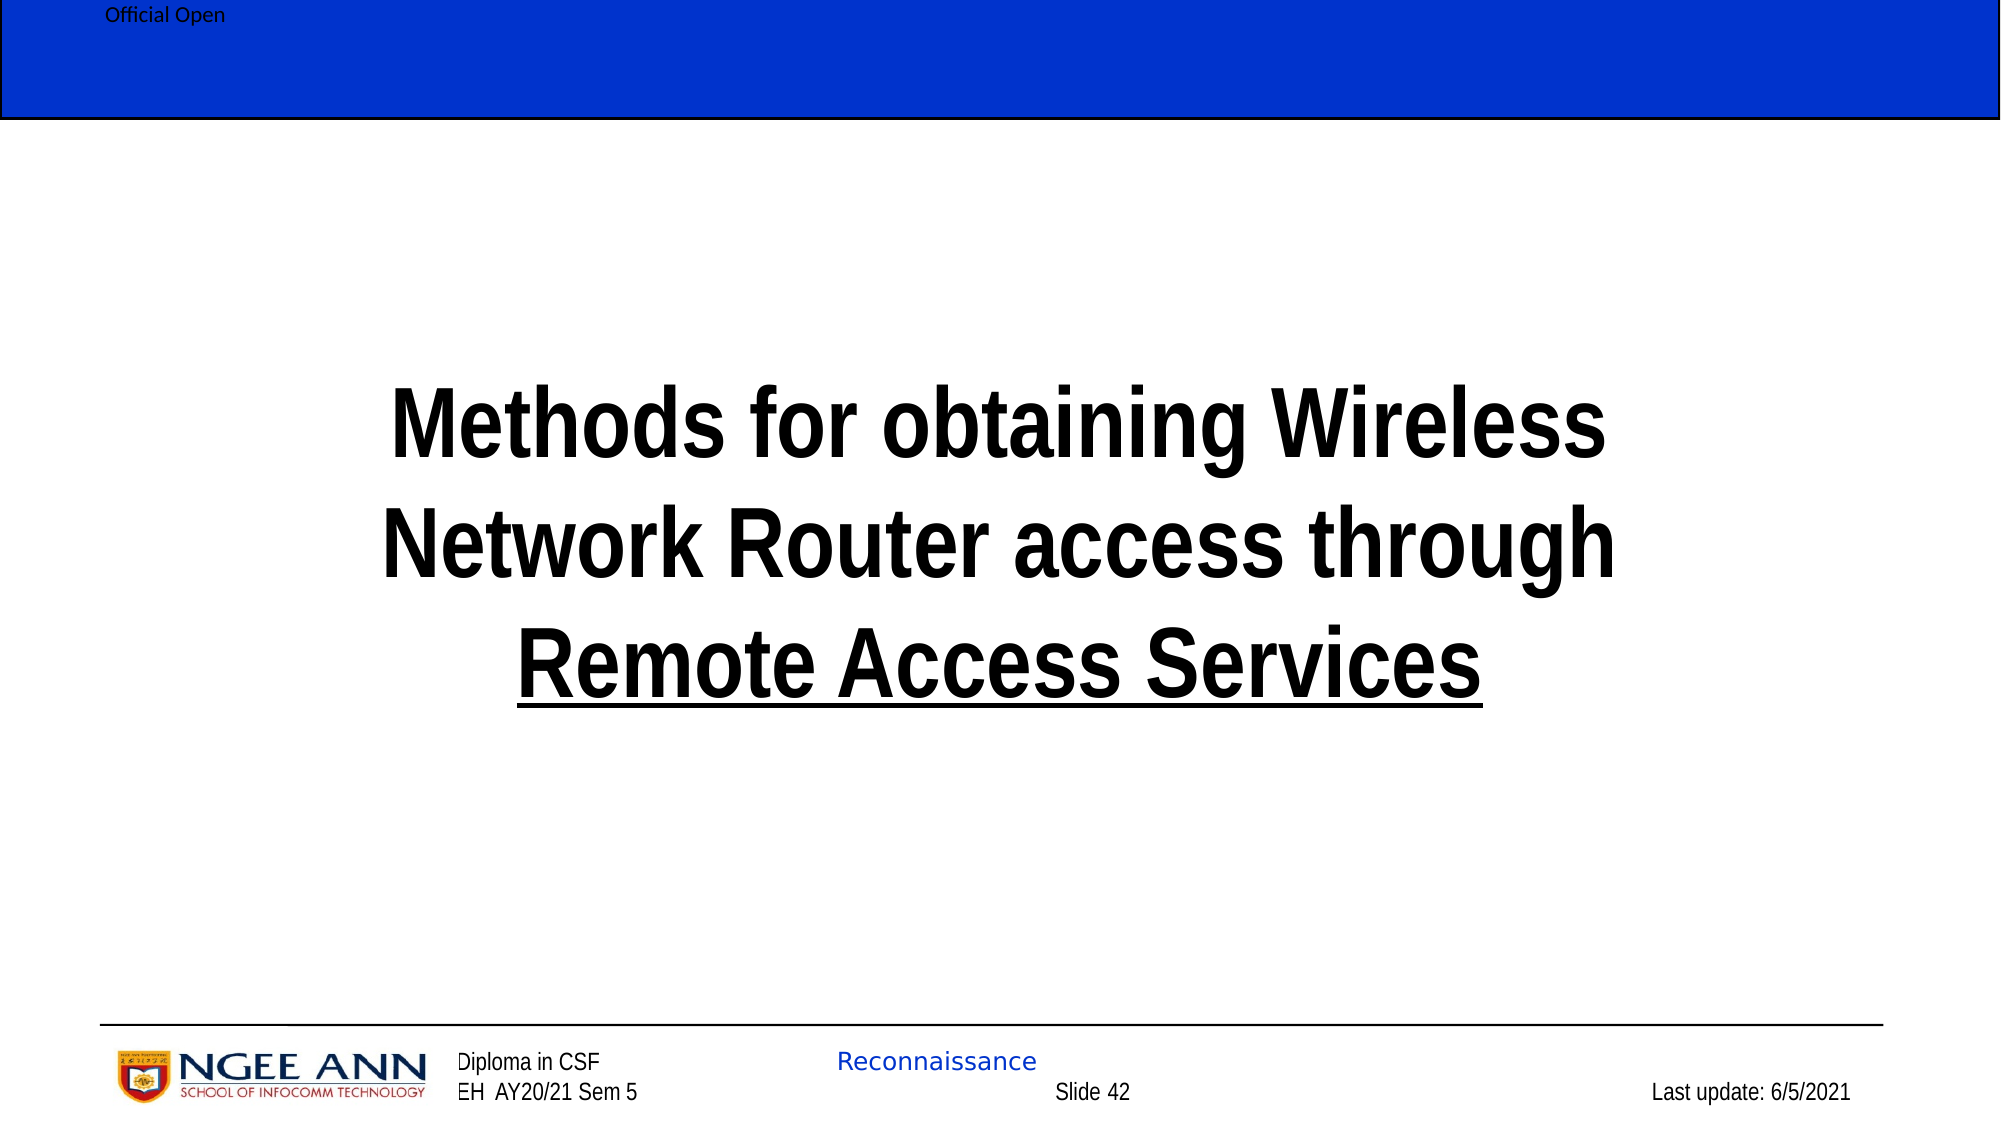

Methods for obtaining Wireless Network Router access through Remote Access Services